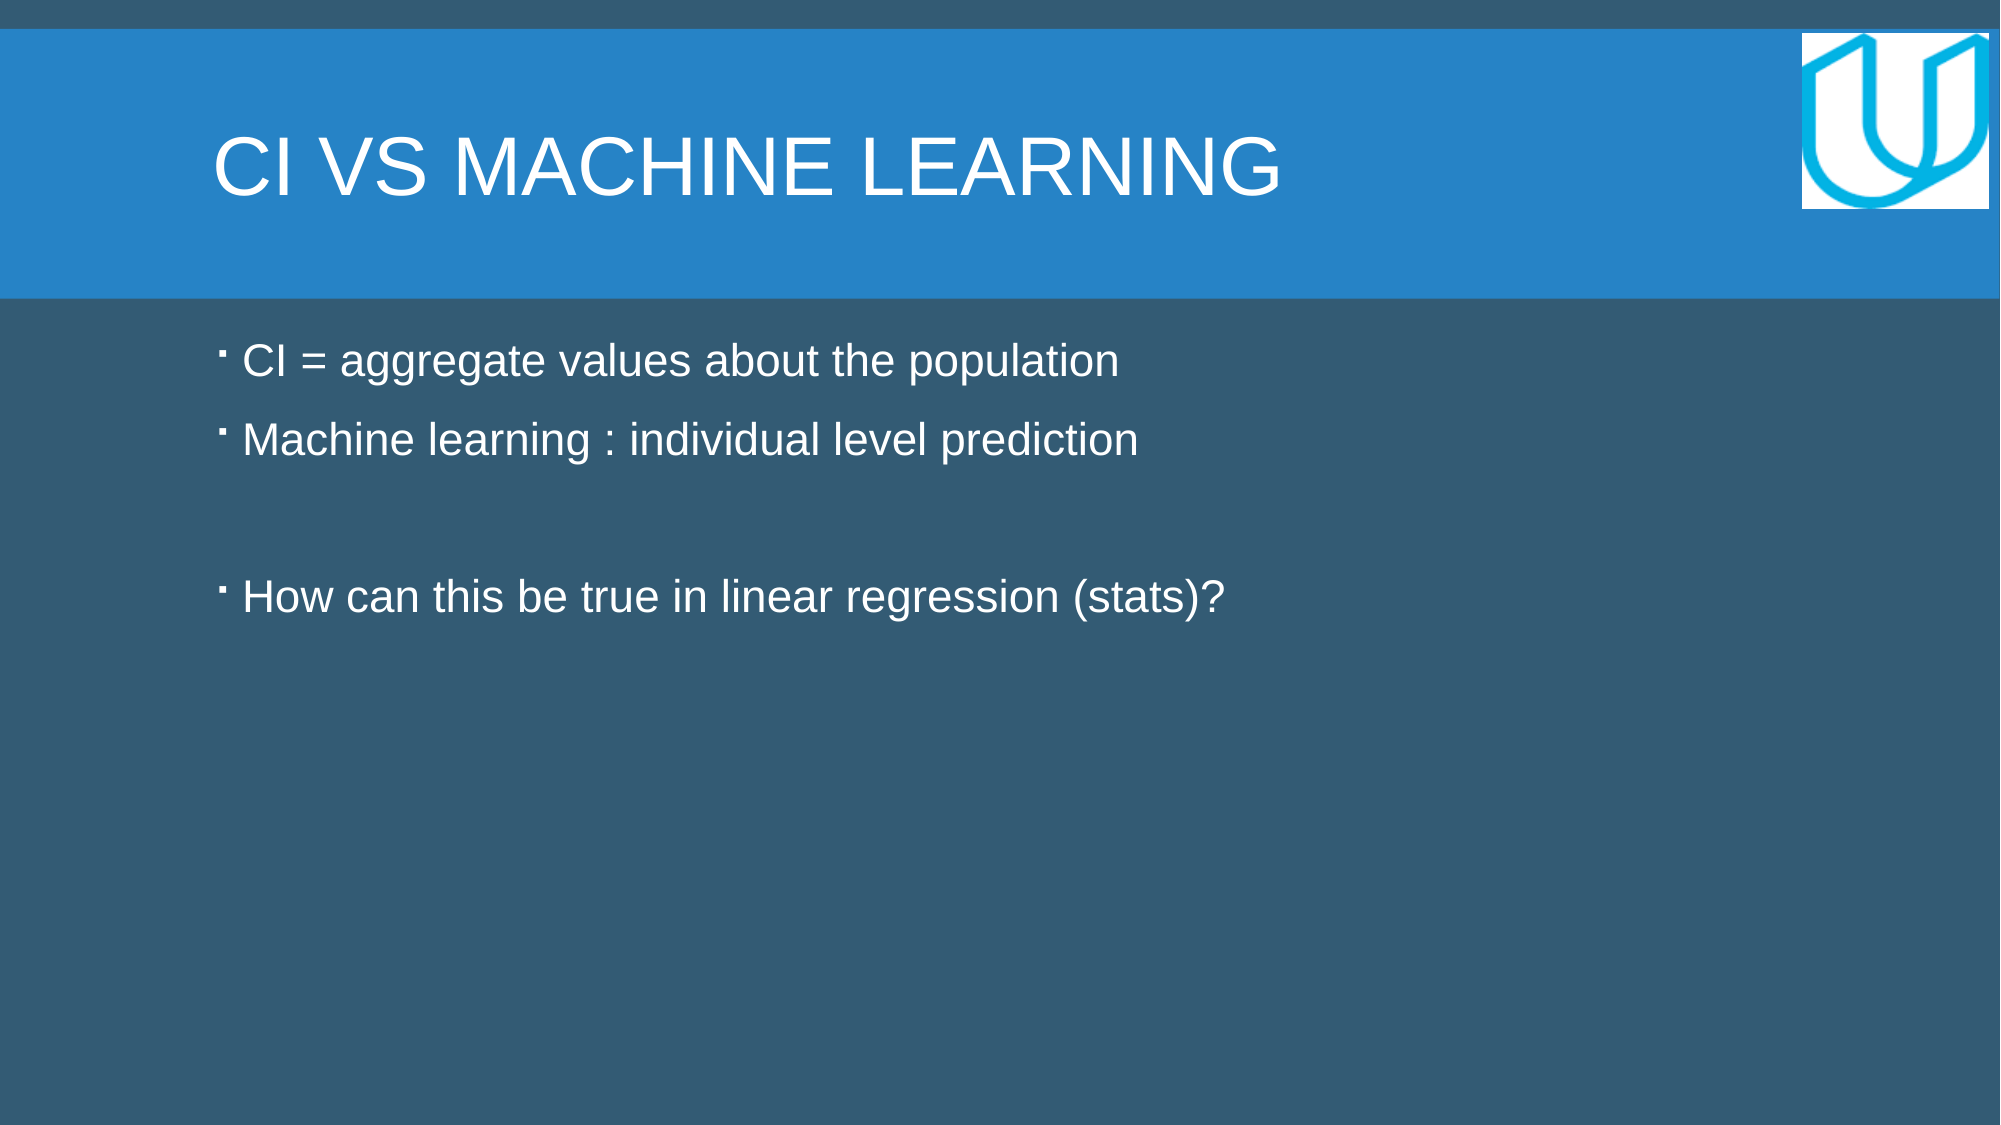

CI vs Machine learning
CI = aggregate values about the population
Machine learning : individual level prediction

How can this be true in linear regression (stats)?